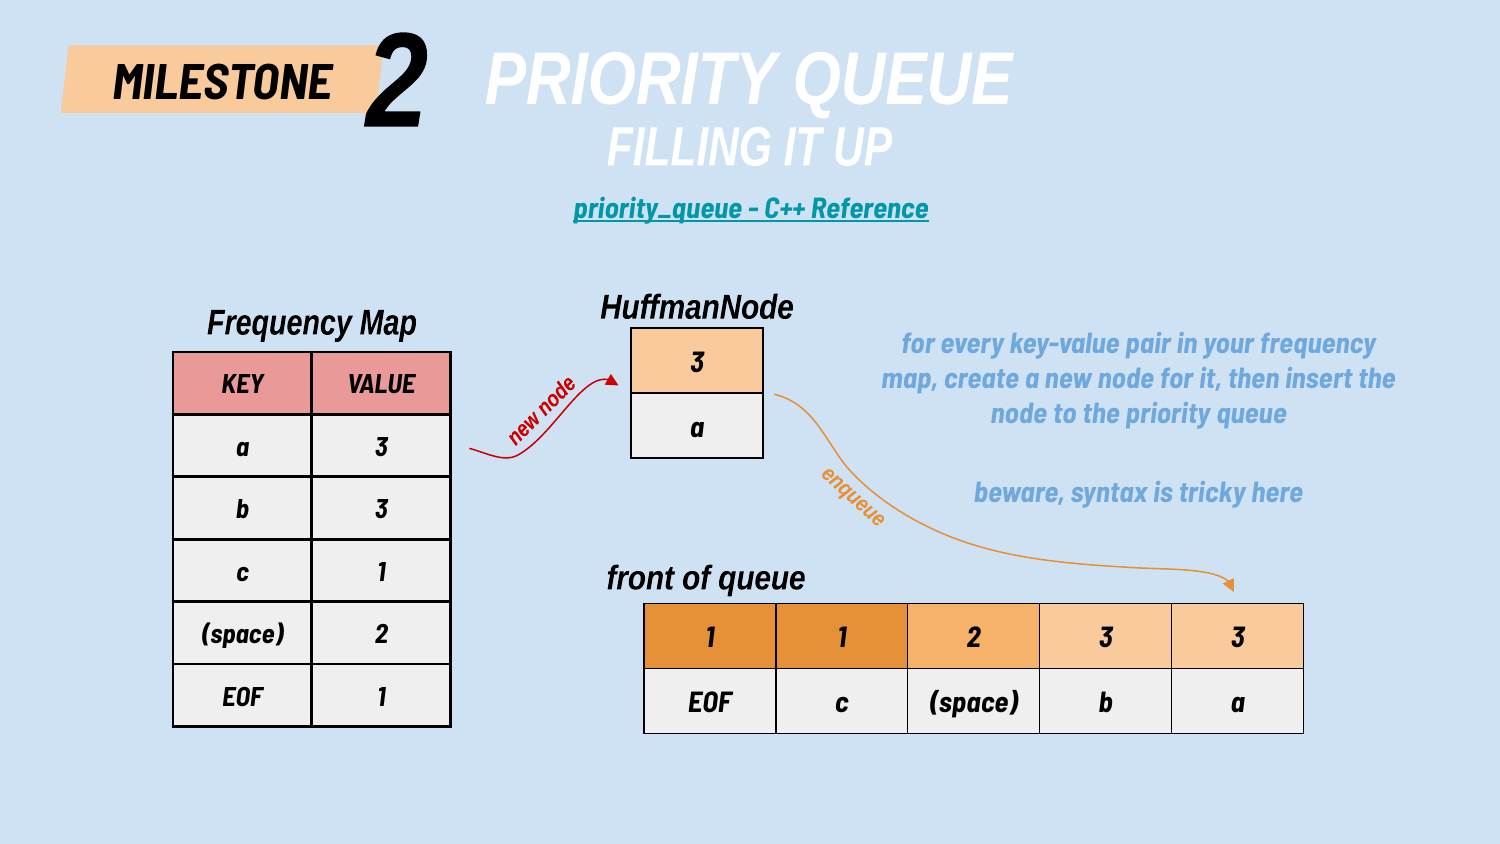

2
MILESTONE
PRIORITY QUEUE
FILLING IT UP
priority_queue - C++ Reference
HuffmanNode
Frequency Map
for every key-value pair in your frequency map, create a new node for it, then insert the node to the priority queue
| 3 |
| --- |
| a |
| KEY | VALUE |
| --- | --- |
| a | 3 |
| b | 3 |
| c | 1 |
| (space) | 2 |
| EOF | 1 |

new node
beware, syntax is tricky here
enqueue
front of queue
| 1 | 1 | 2 | 3 | 3 |
| --- | --- | --- | --- | --- |
| EOF | c | (space) | b | a |